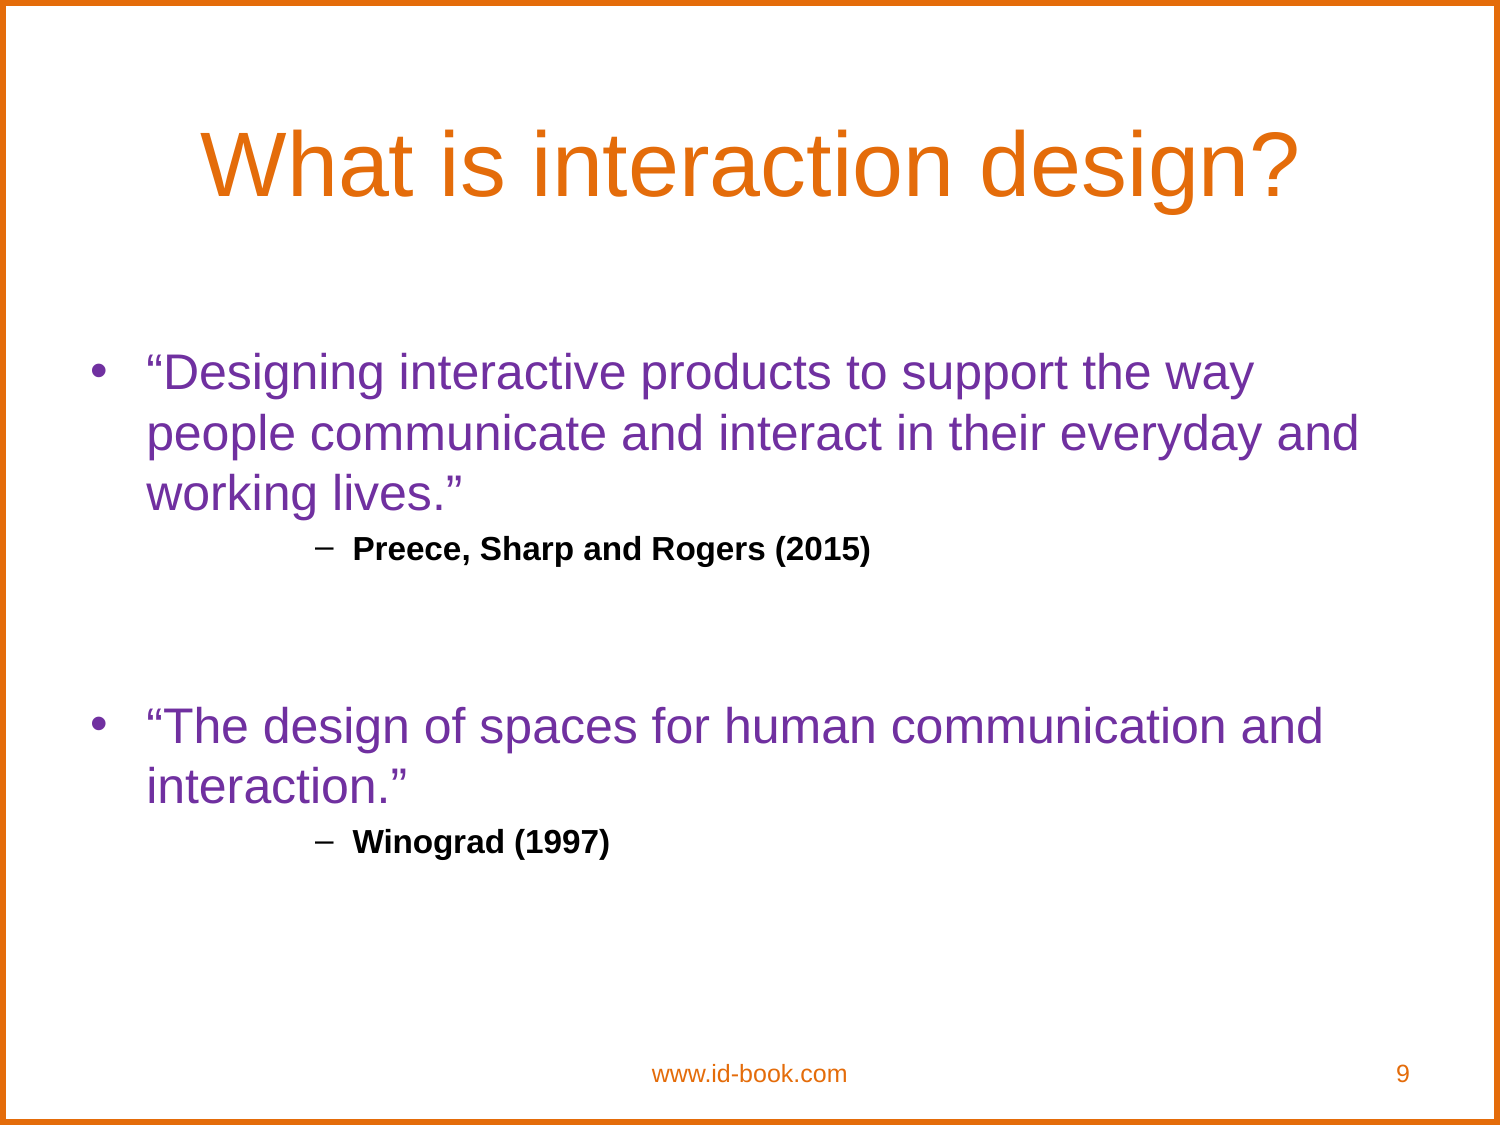

# What is interaction design?

“Designing interactive products to support the way people communicate and interact in their everyday and working lives.”
Preece, Sharp and Rogers (2015)

“The design of spaces for human communication and interaction.”
Winograd (1997)

www.id-book.com
9